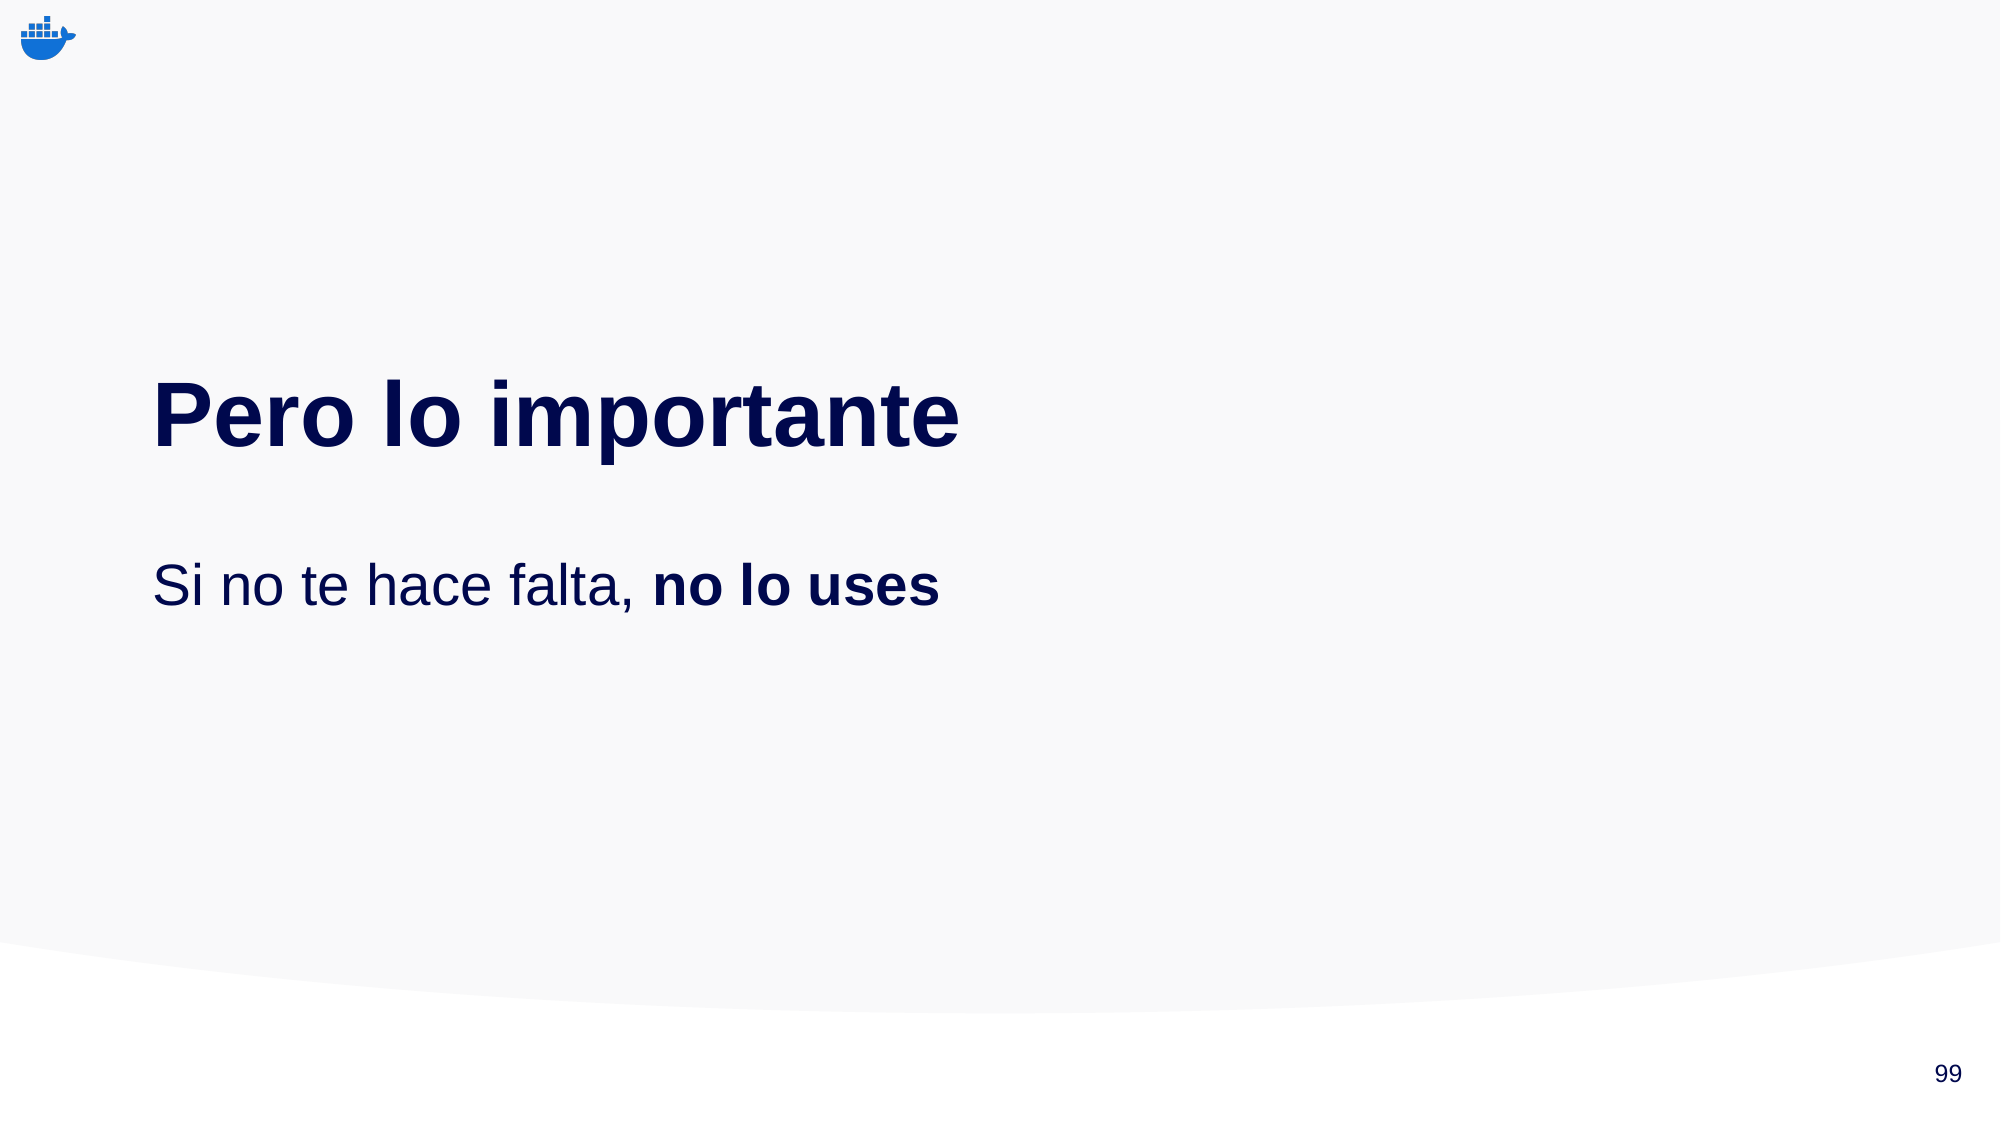

# Pero lo importante
Si no te hace falta, no lo uses
99